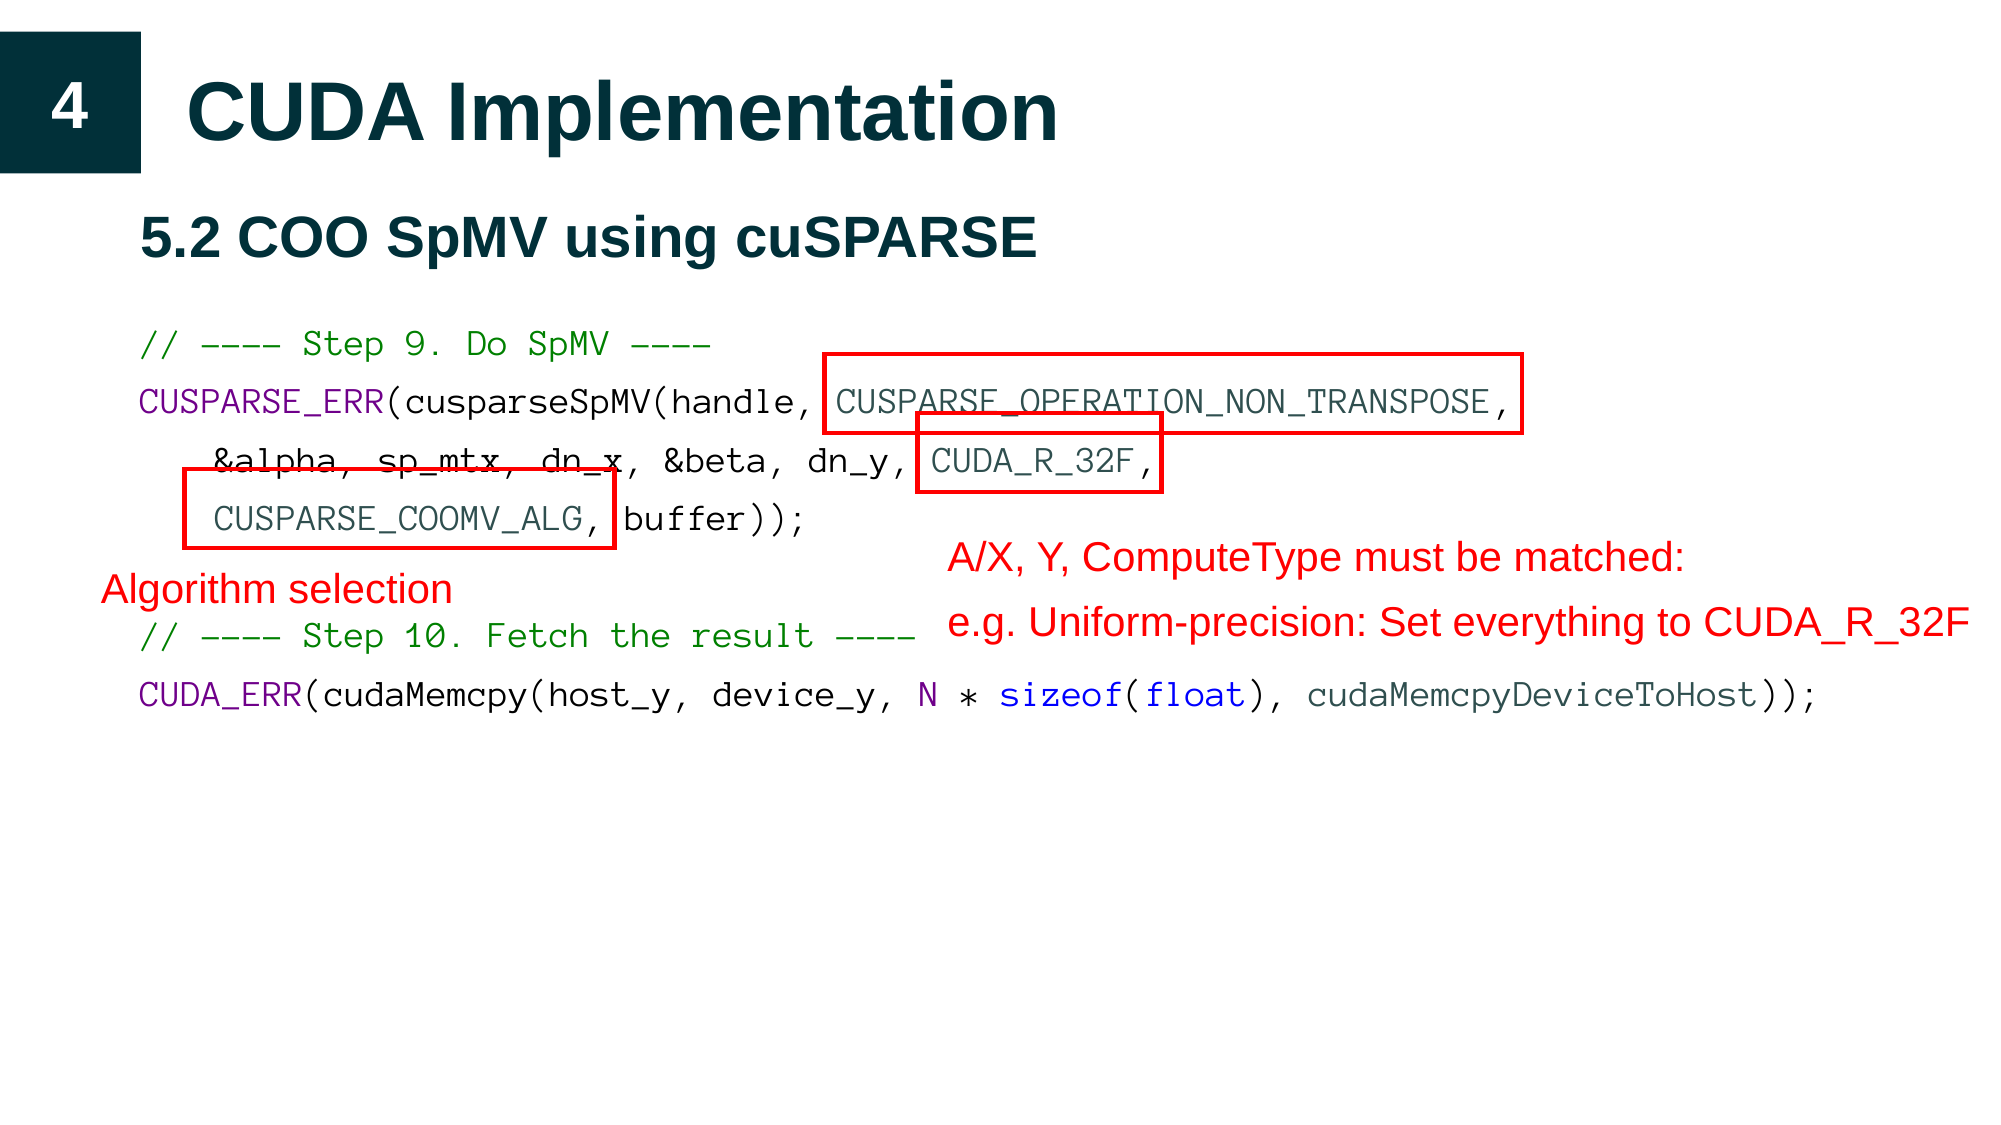

CUDA Implementation
4
5.2 COO SpMV using cuSPARSE
// ---- Step 9. Do SpMV ----
CUSPARSE_ERR(cusparseSpMV(handle, CUSPARSE_OPERATION_NON_TRANSPOSE,
&alpha, sp_mtx, dn_x, &beta, dn_y, CUDA_R_32F,
CUSPARSE_COOMV_ALG, buffer));

// ---- Step 10. Fetch the result ----
CUDA_ERR(cudaMemcpy(host_y, device_y, N * sizeof(float), cudaMemcpyDeviceToHost));

A/X, Y, ComputeType must be matched:
e.g. Uniform-precision: Set everything to CUDA_R_32F
Algorithm selection